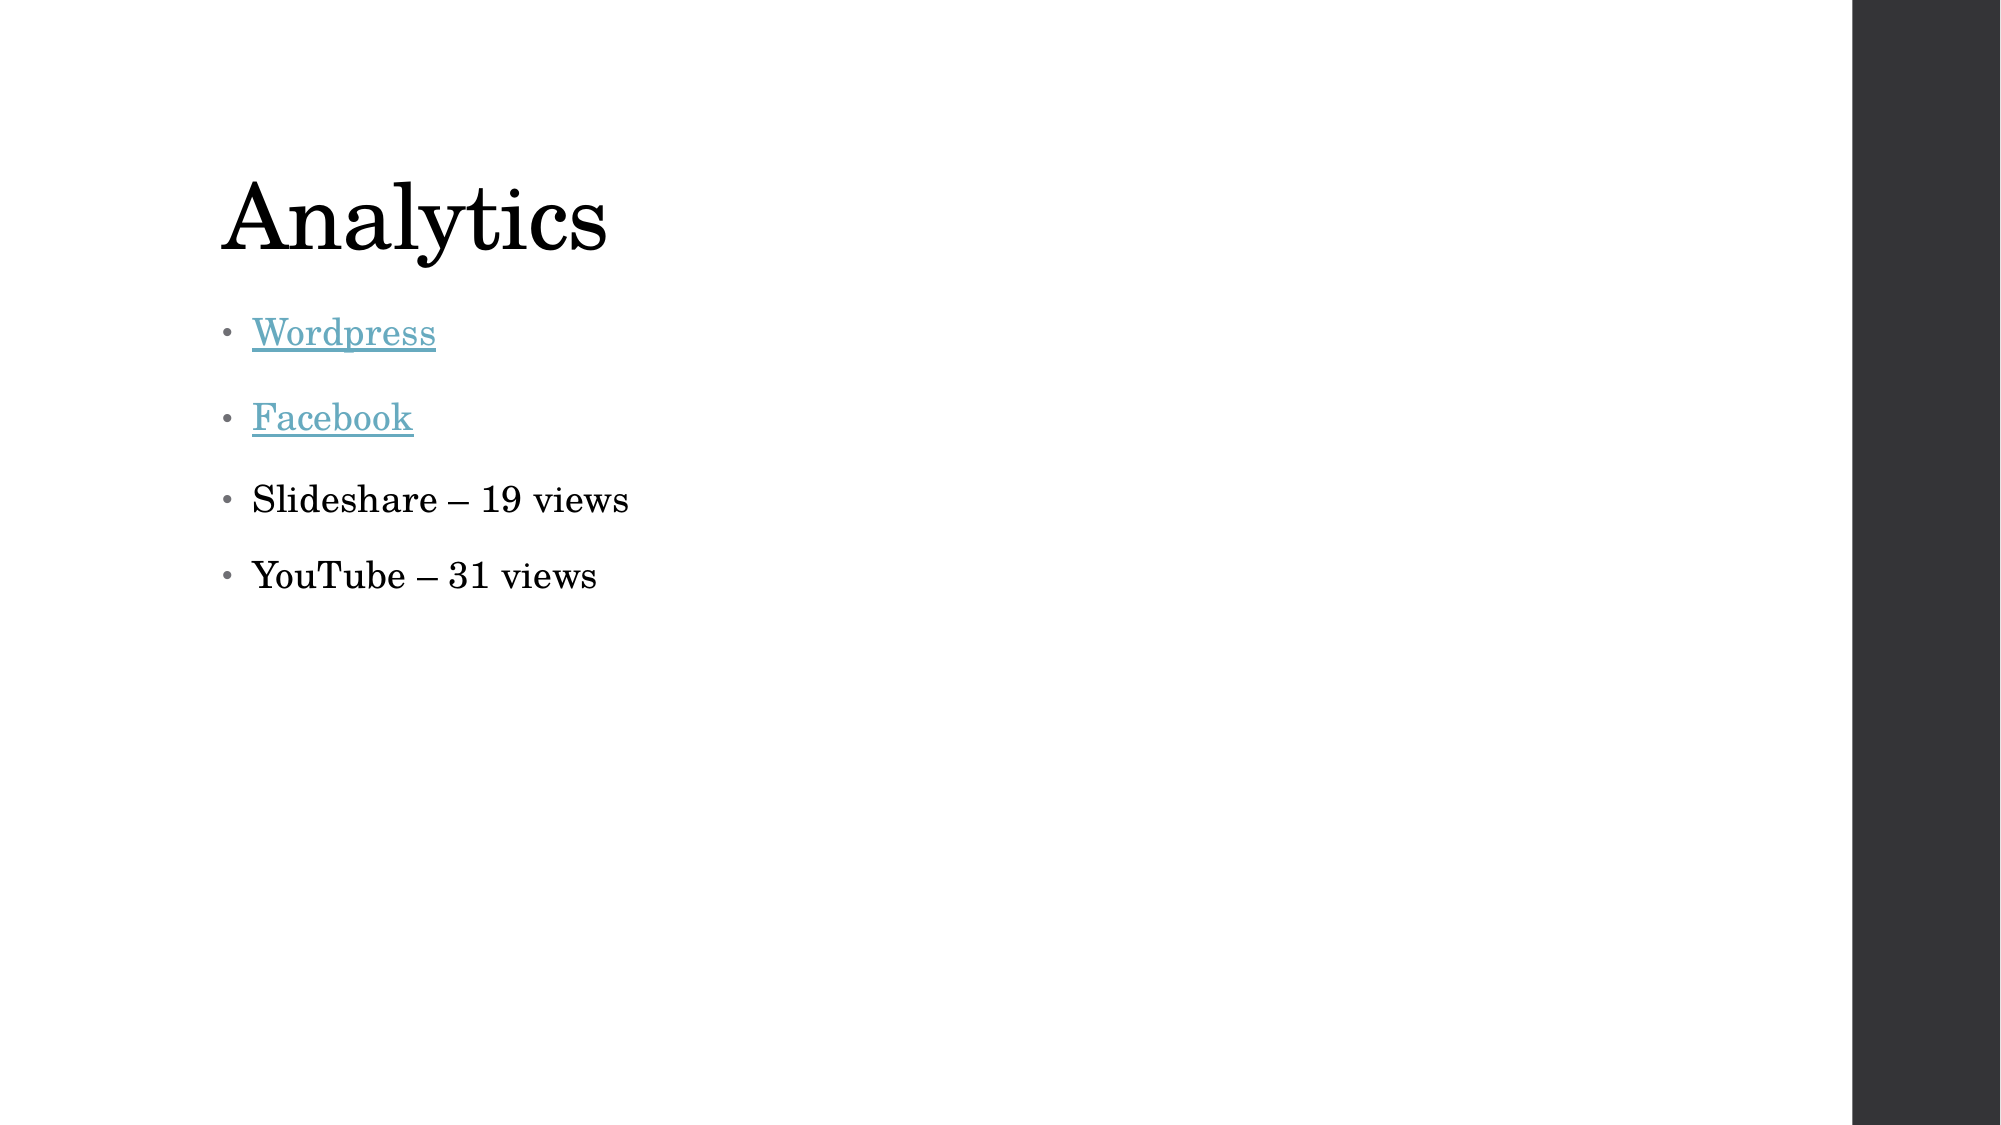

# Analytics
Wordpress
Facebook
Slideshare – 19 views
YouTube – 31 views